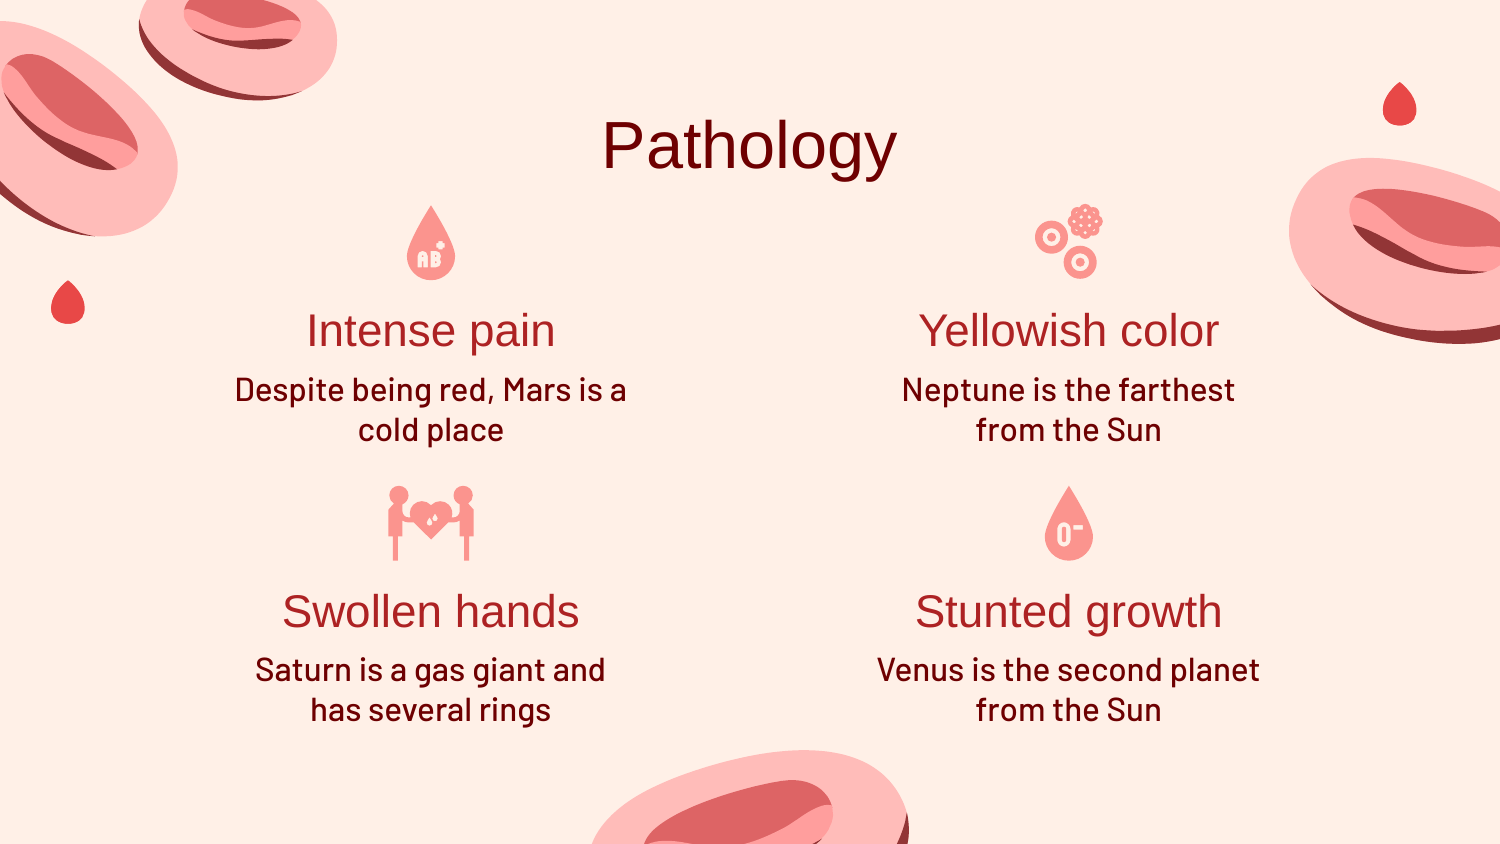

# Pathology

Intense pain
Yellowish color
Despite being red, Mars is a cold place
Neptune is the farthest from the Sun

Swollen hands
Stunted growth
Saturn is a gas giant and has several rings
Venus is the second planet from the Sun